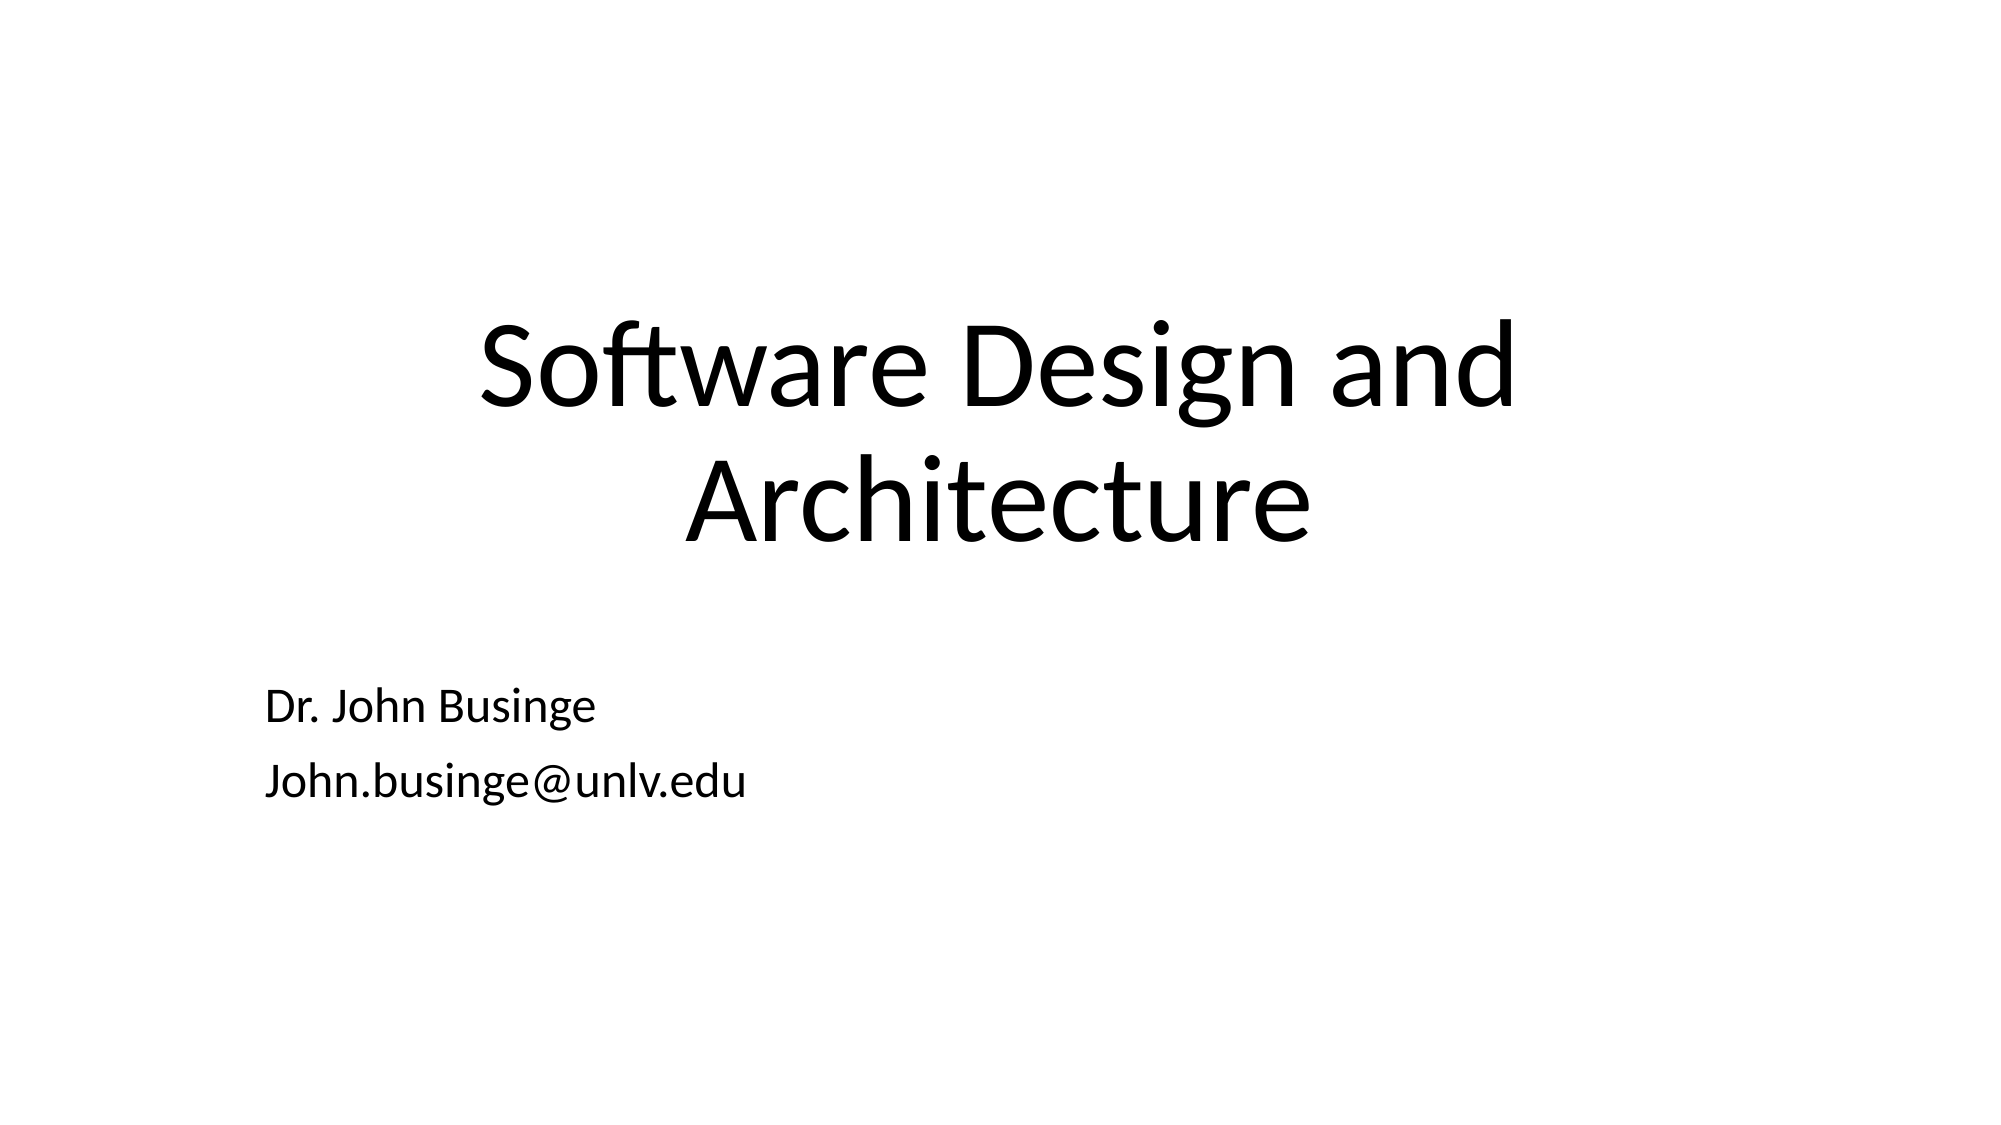

# Software Design and Architecture

Dr. John Businge
John.businge@unlv.edu